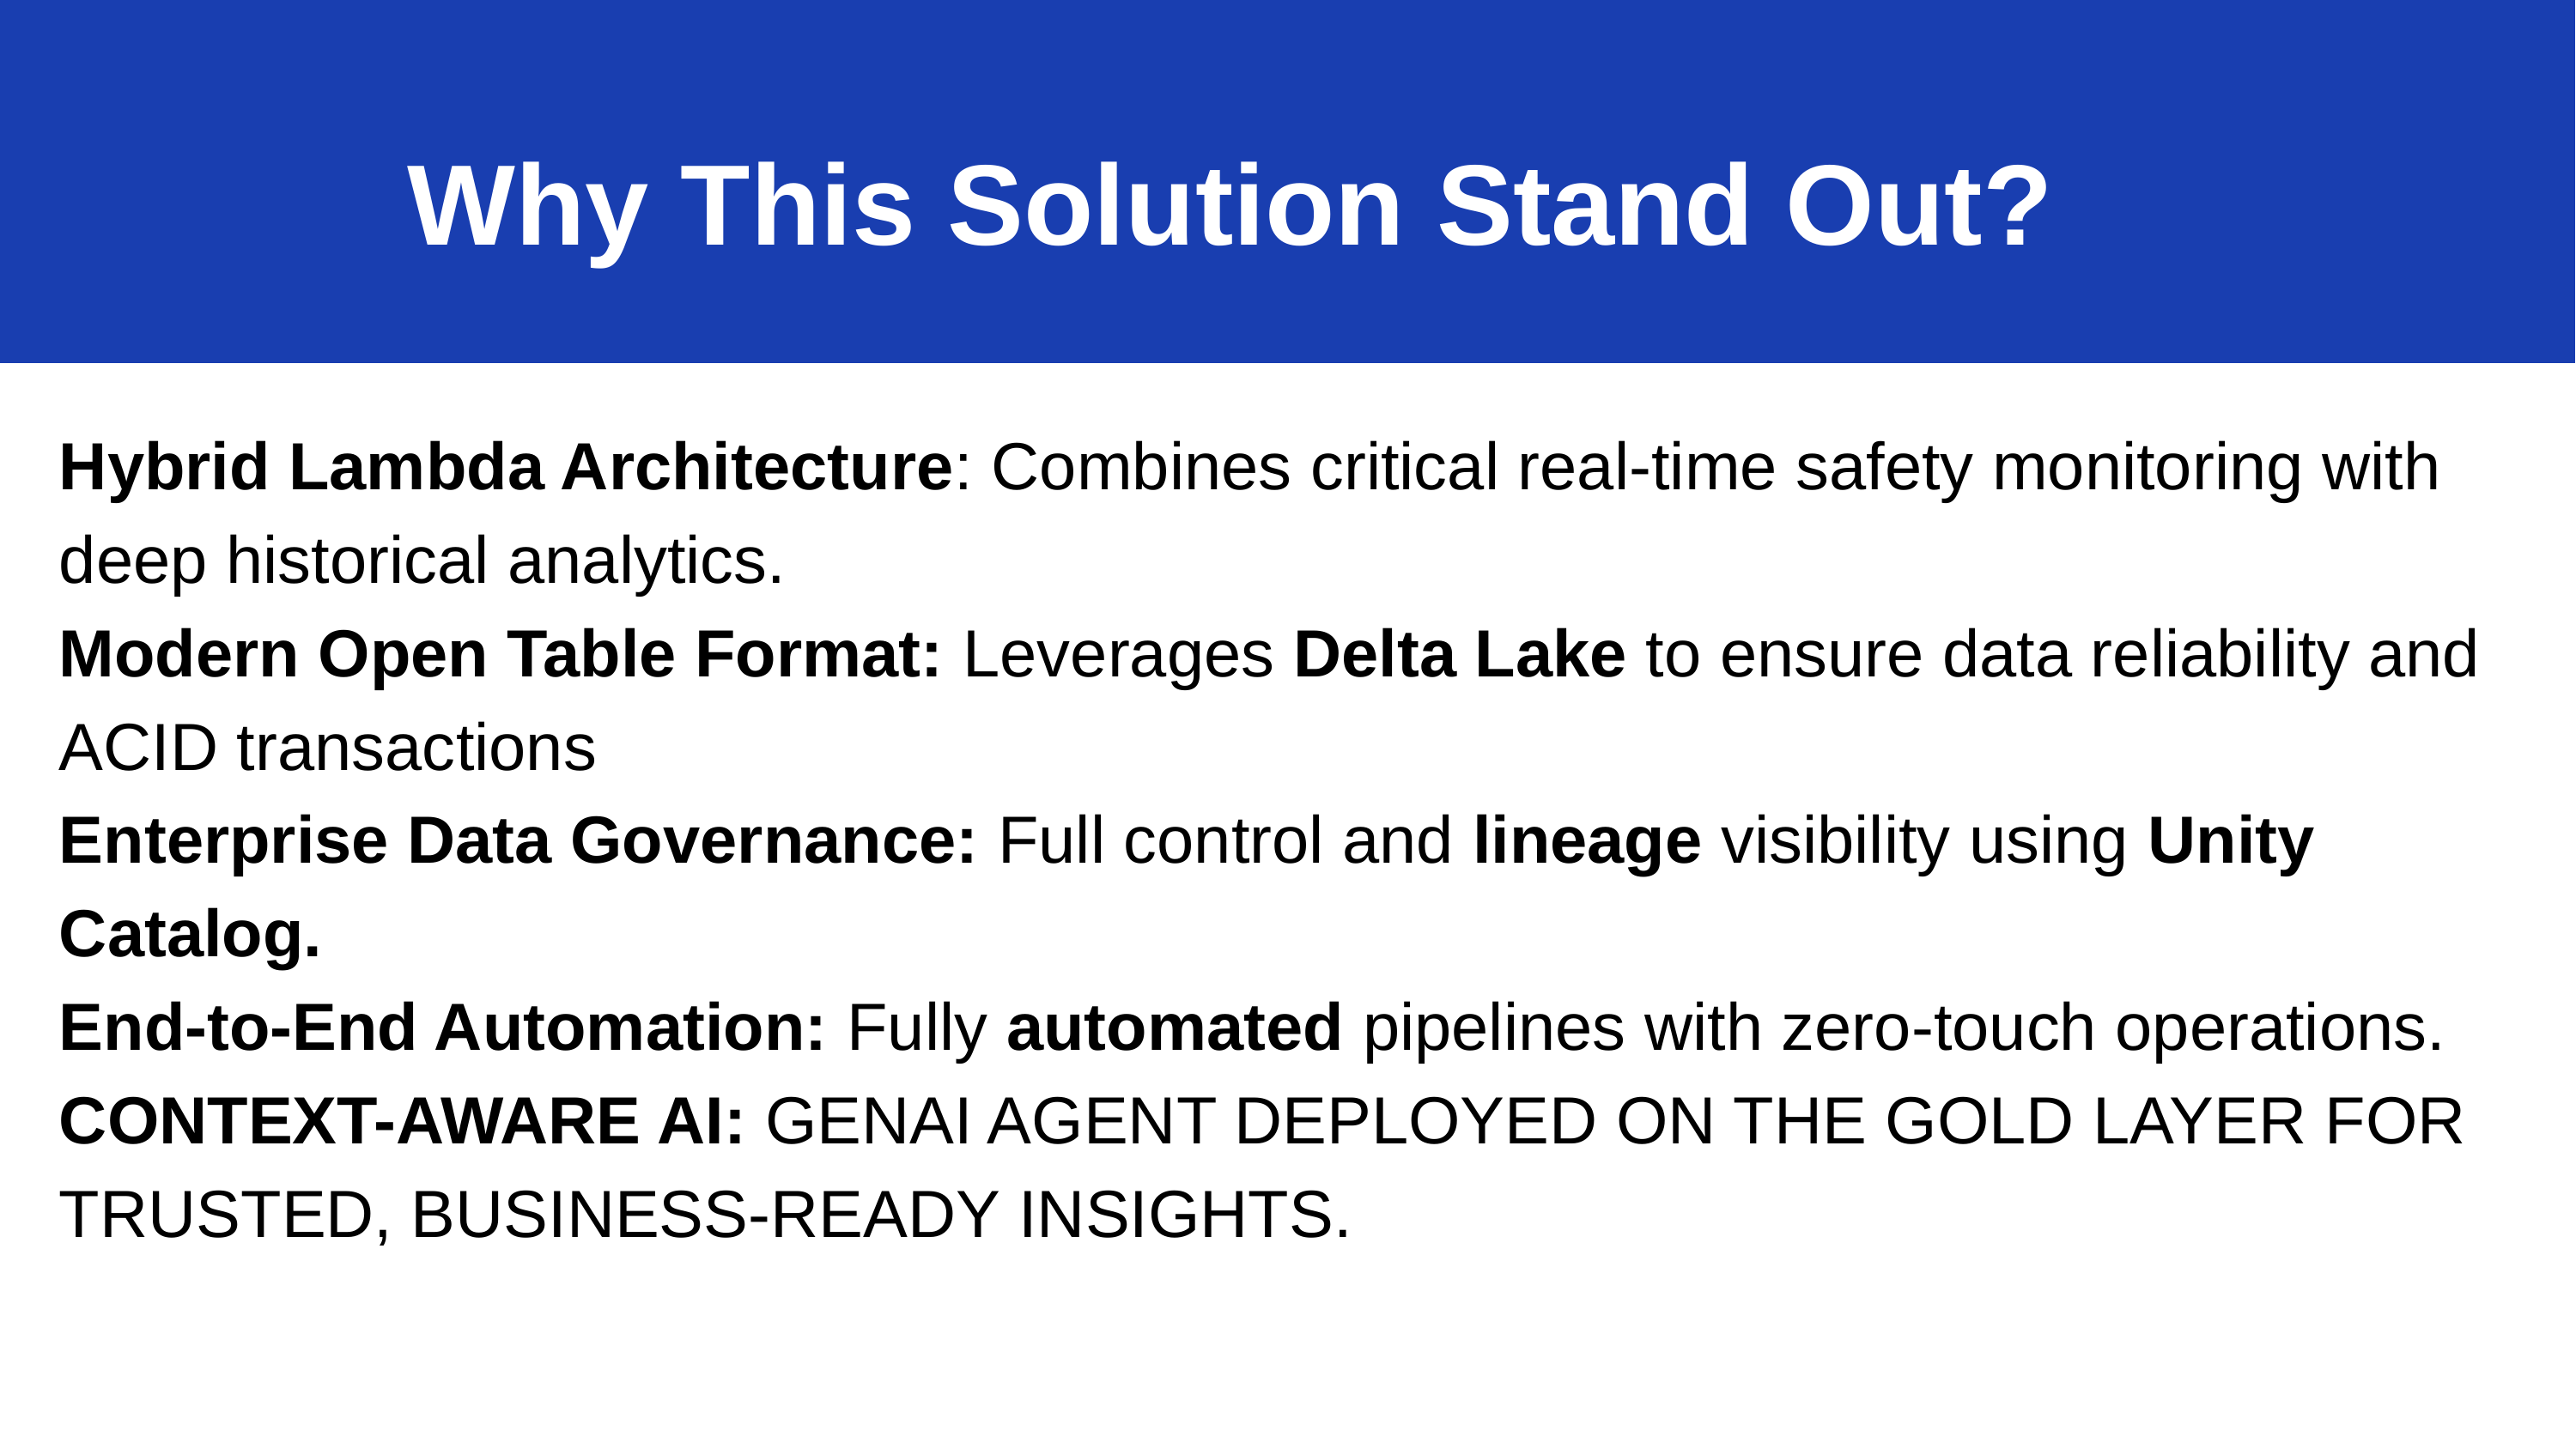

Why This Solution Stand Out?
Hybrid Lambda Architecture: Combines critical real-time safety monitoring with deep historical analytics.
Modern Open Table Format: Leverages Delta Lake to ensure data reliability and ACID transactions
Enterprise Data Governance: Full control and lineage visibility using Unity Catalog.
End-to-End Automation: Fully automated pipelines with zero-touch operations.
CONTEXT-AWARE AI: GENAI AGENT DEPLOYED ON THE GOLD LAYER FOR TRUSTED, BUSINESS-READY INSIGHTS.